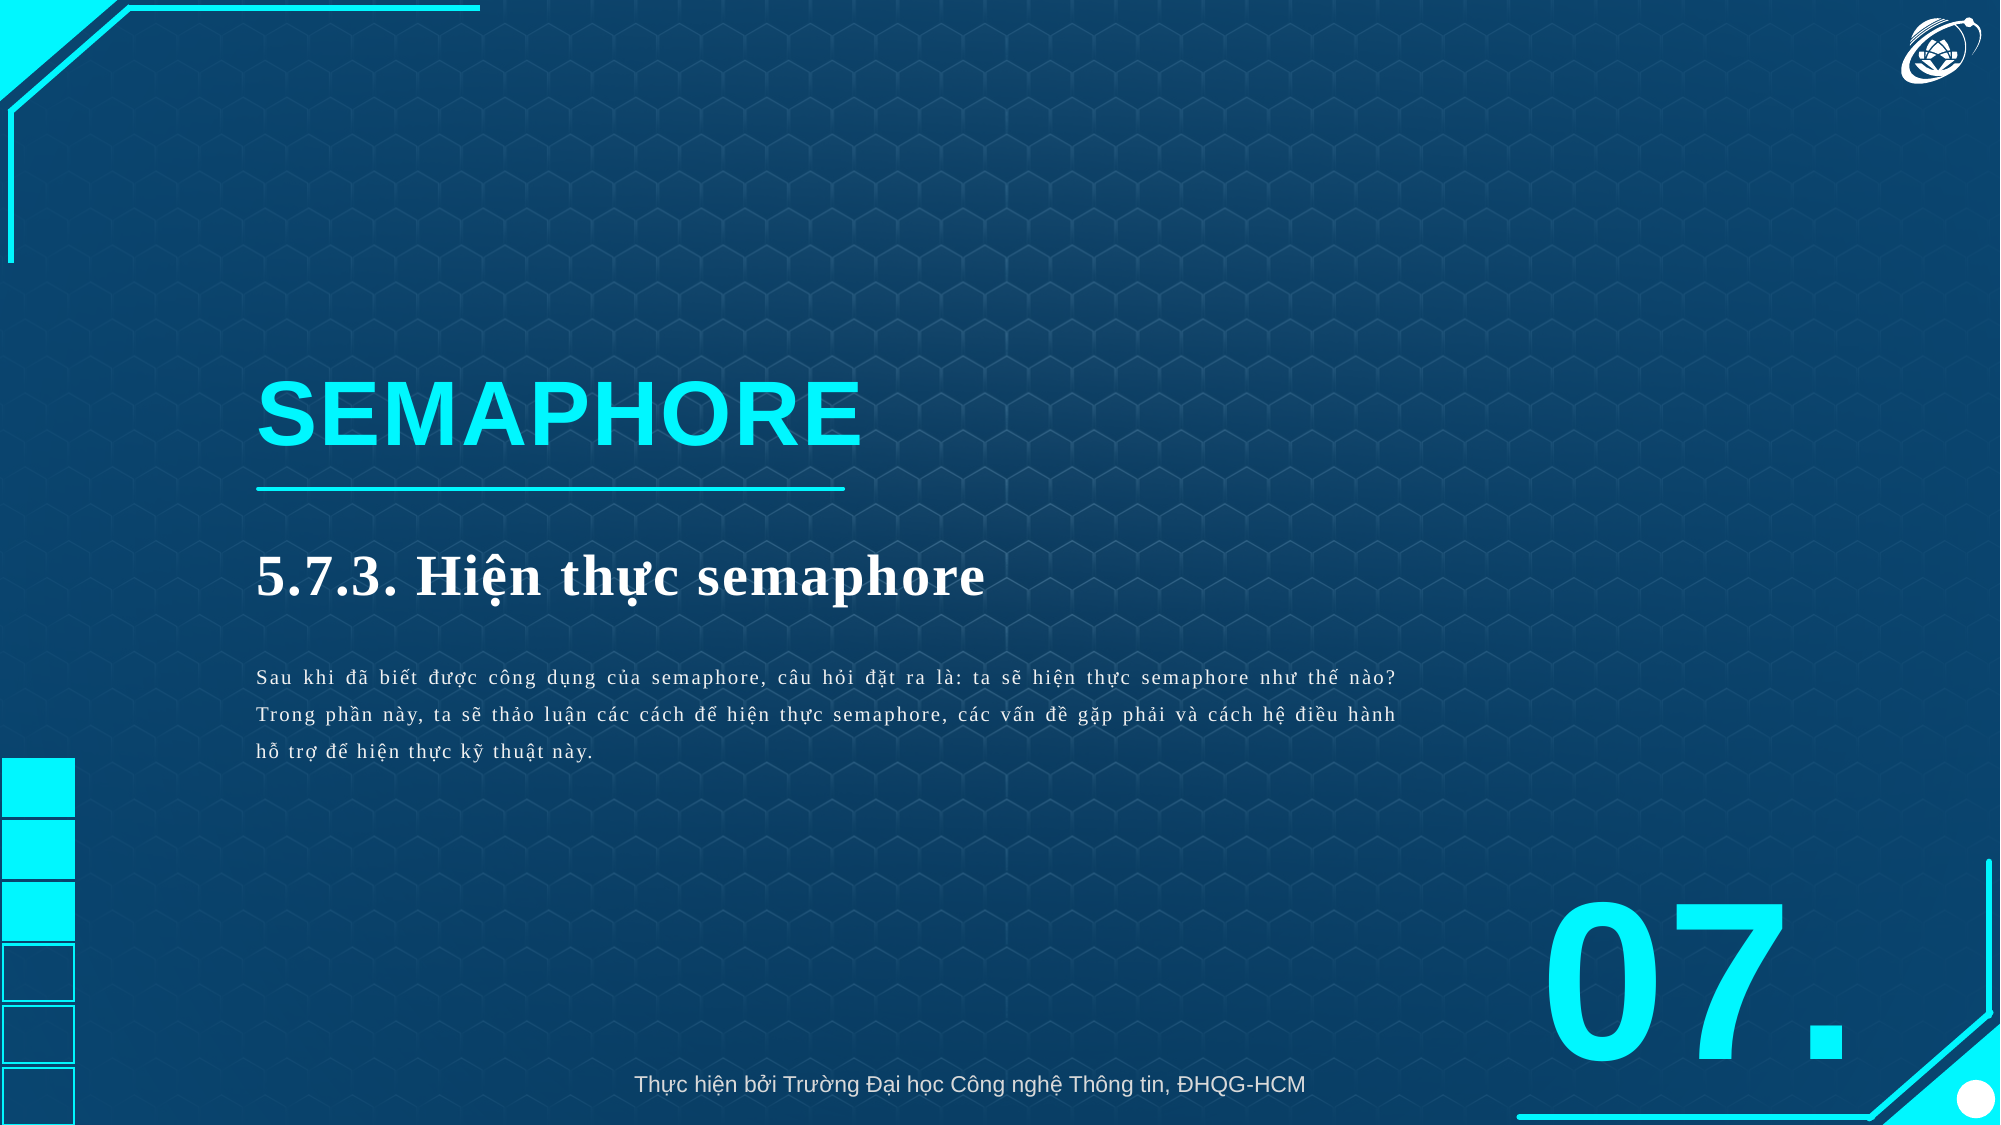

SEMAPHORE
5.7.3. Hiện thực semaphore
Sau khi đã biết được công dụng của semaphore, câu hỏi đặt ra là: ta sẽ hiện thực semaphore như thế nào? Trong phần này, ta sẽ thảo luận các cách để hiện thực semaphore, các vấn đề gặp phải và cách hệ điều hành hỗ trợ để hiện thực kỹ thuật này.
07.
Thực hiện bởi Trường Đại học Công nghệ Thông tin, ĐHQG-HCM
18